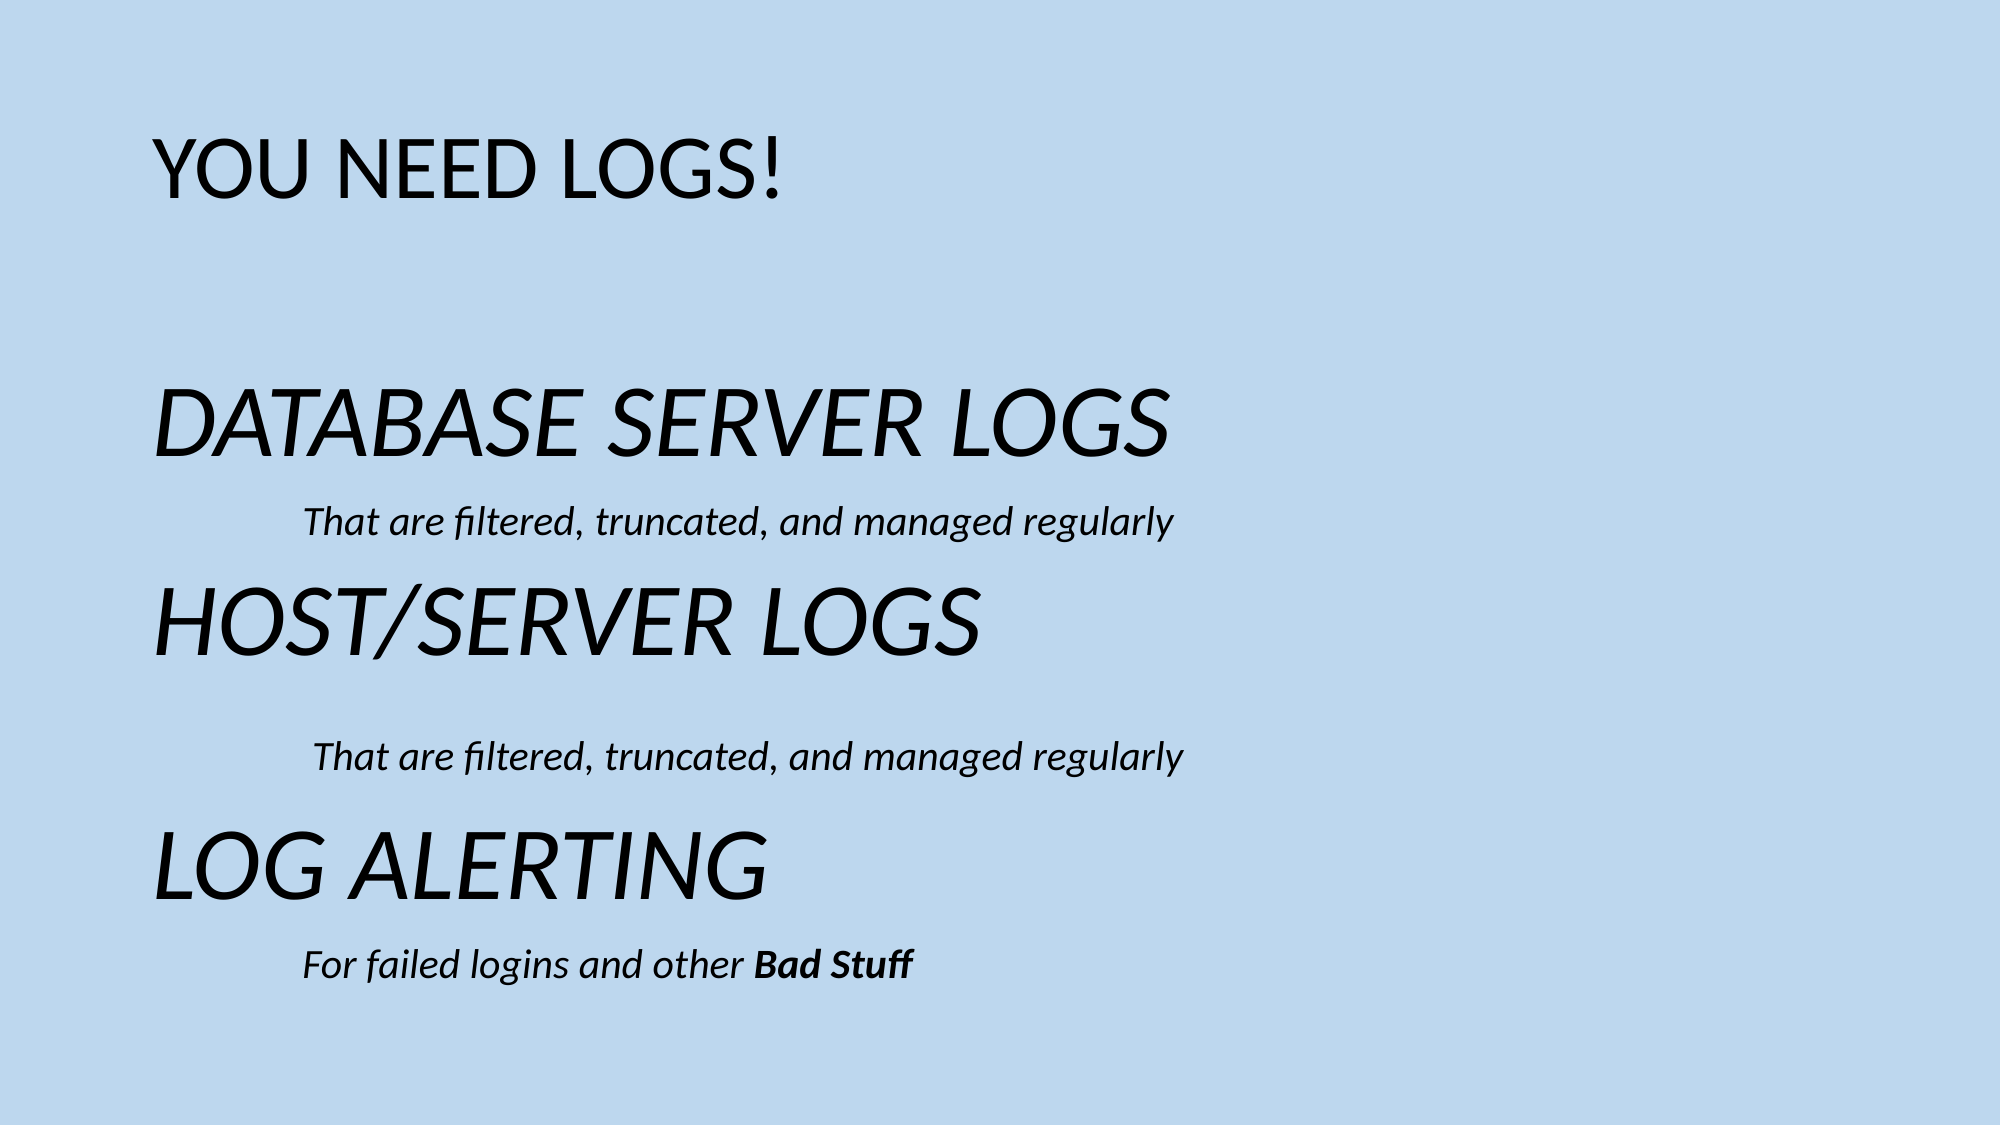

# YOU NEED LOGS!
DATABASE SERVER LOGS
	That are filtered, truncated, and managed regularly
HOST/SERVER LOGS
	 That are filtered, truncated, and managed regularly
LOG ALERTING
	For failed logins and other Bad Stuff